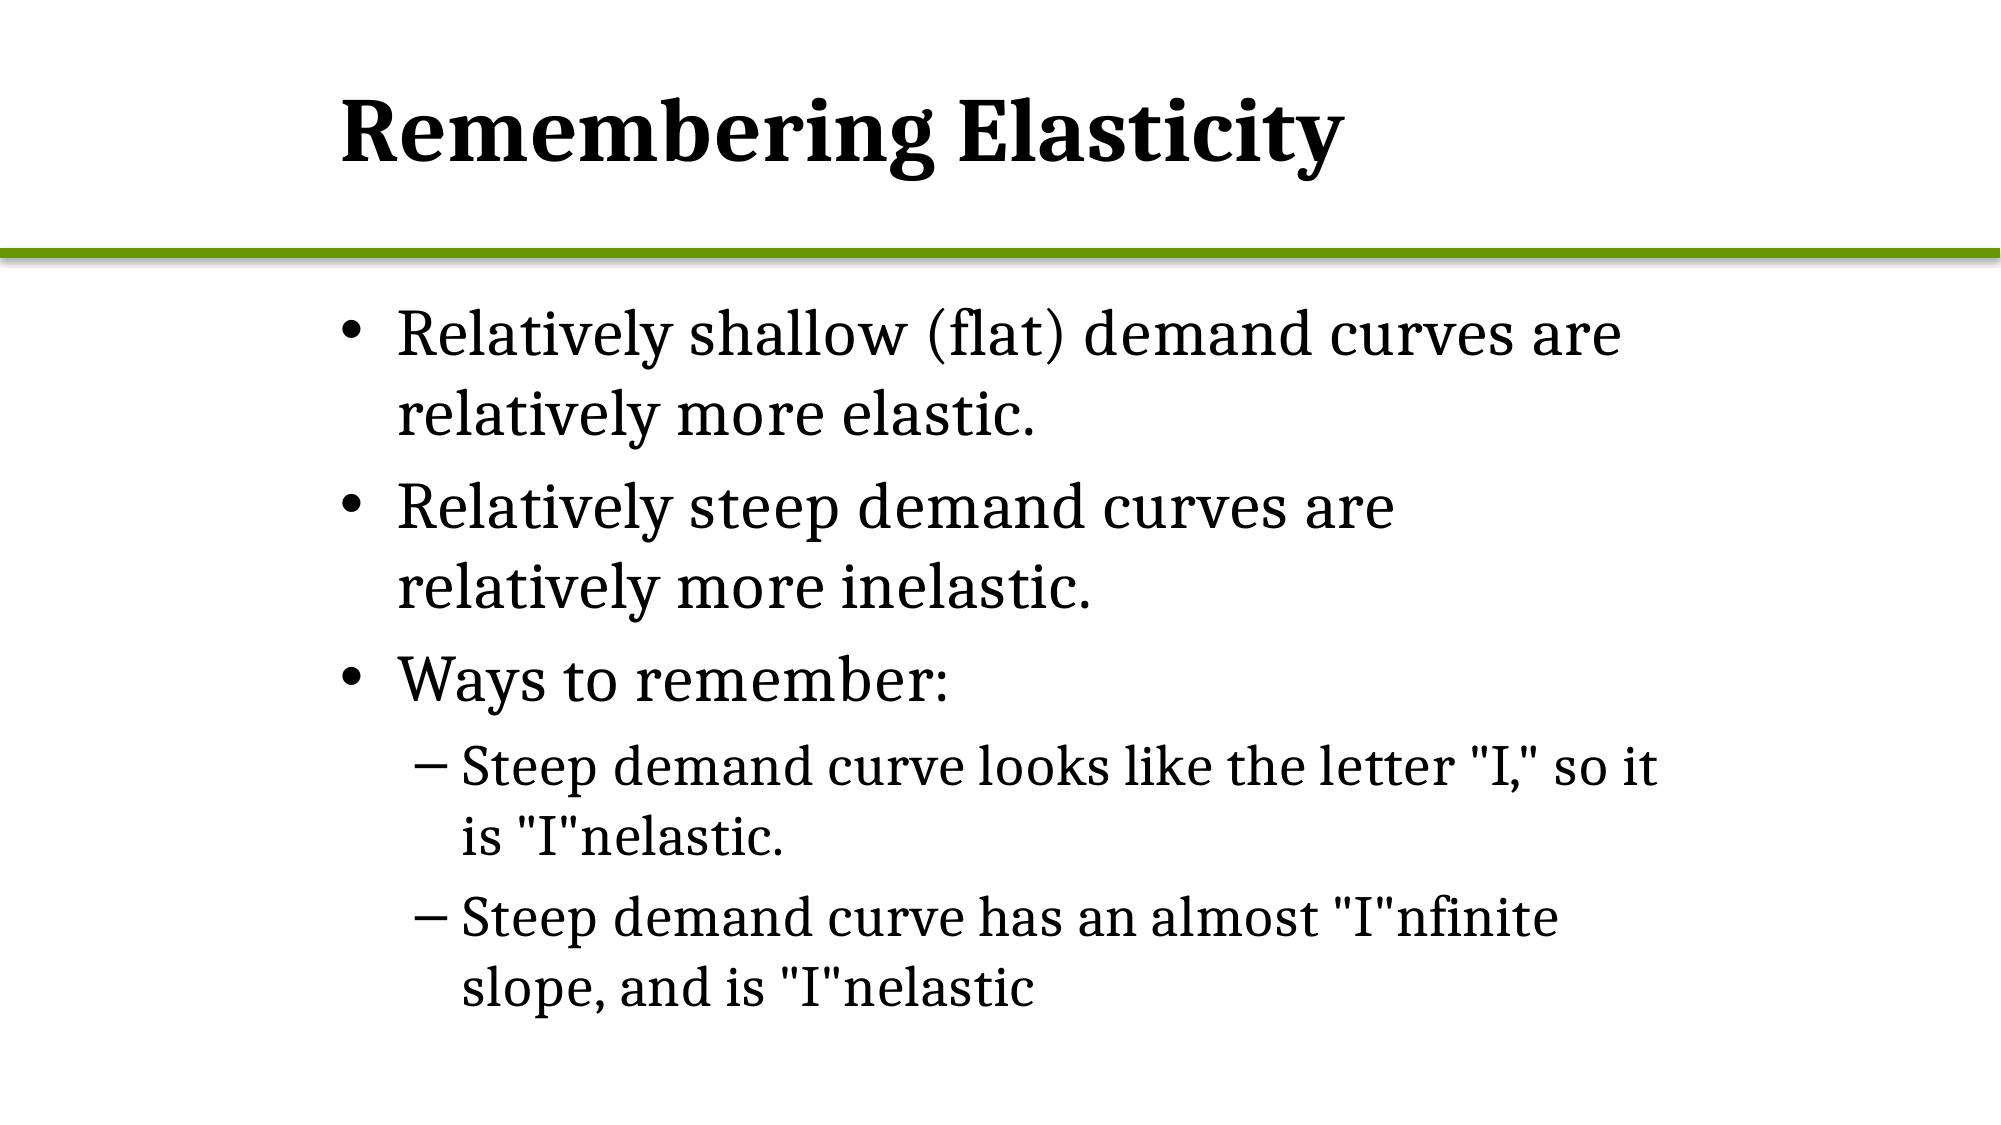

# Remembering Elasticity
Relatively shallow (flat) demand curves are relatively more elastic.
Relatively steep demand curves are relatively more inelastic.
Ways to remember:
Steep demand curve looks like the letter "I," so it is "I"nelastic.
Steep demand curve has an almost "I"nfinite slope, and is "I"nelastic